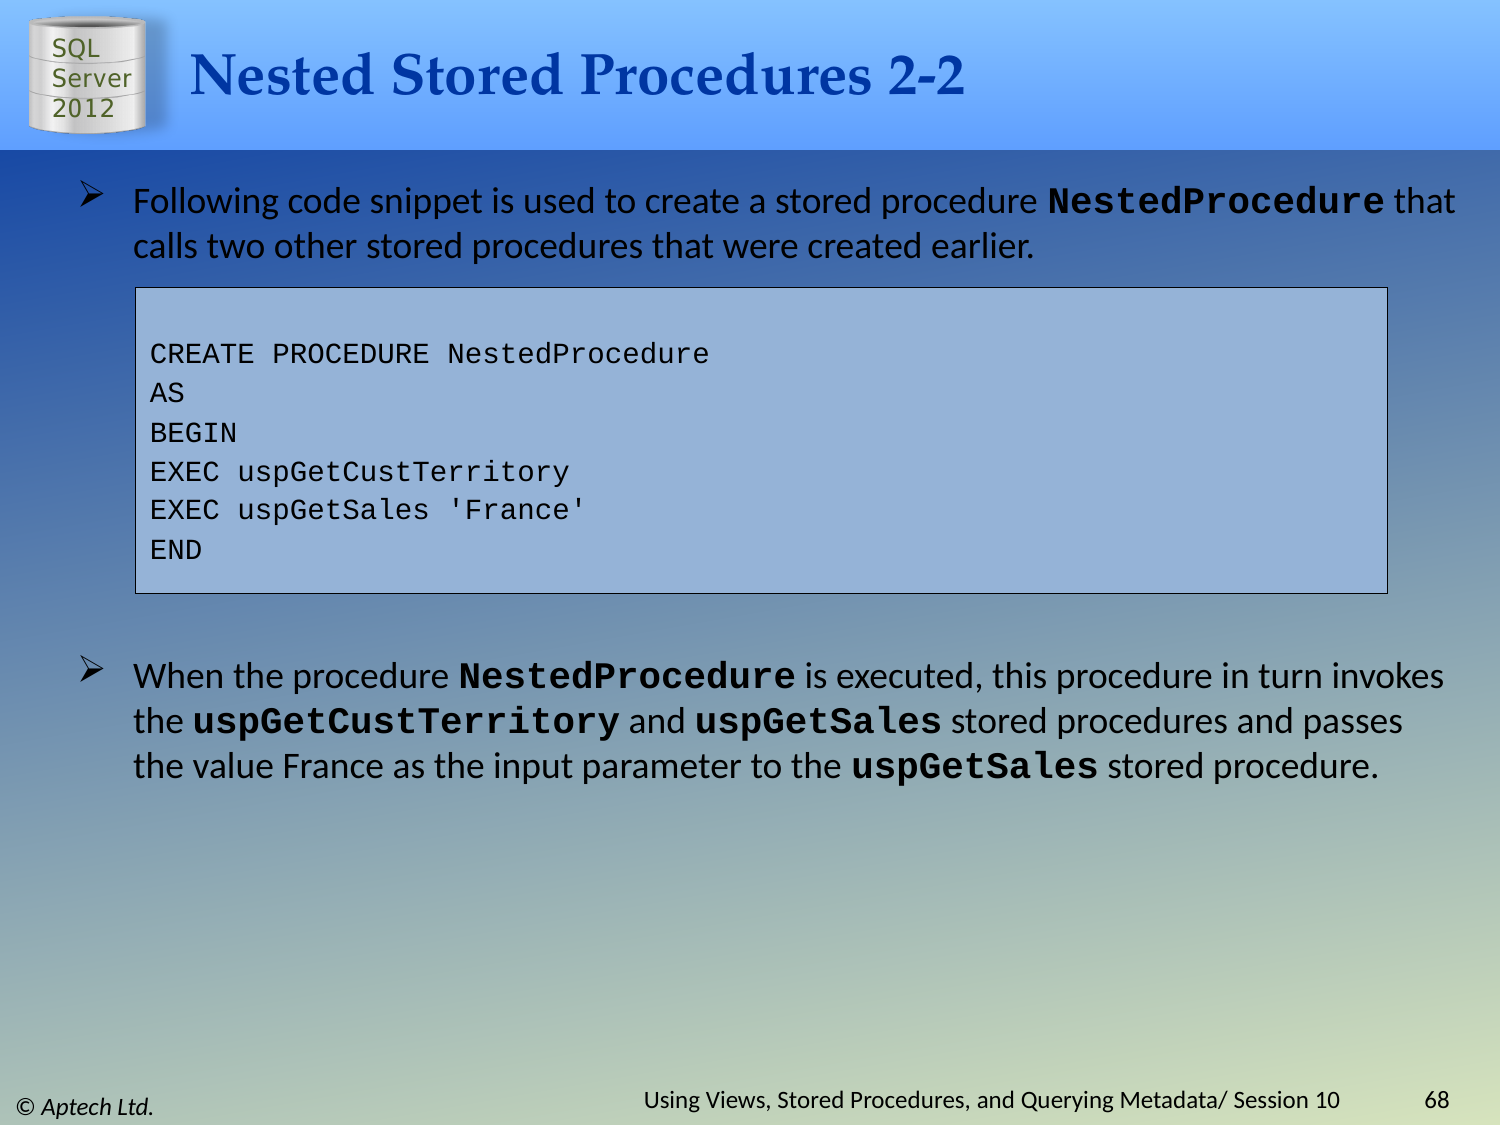

# Nested Stored Procedures 2-2
Following code snippet is used to create a stored procedure NestedProcedure that calls two other stored procedures that were created earlier.

CREATE PROCEDURE NestedProcedure
AS
BEGIN
EXEC uspGetCustTerritory
EXEC uspGetSales 'France'
END

When the procedure NestedProcedure is executed, this procedure in turn invokes the uspGetCustTerritory and uspGetSales stored procedures and passes the value France as the input parameter to the uspGetSales stored procedure.
Using Views, Stored Procedures, and Querying Metadata/ Session 10
68